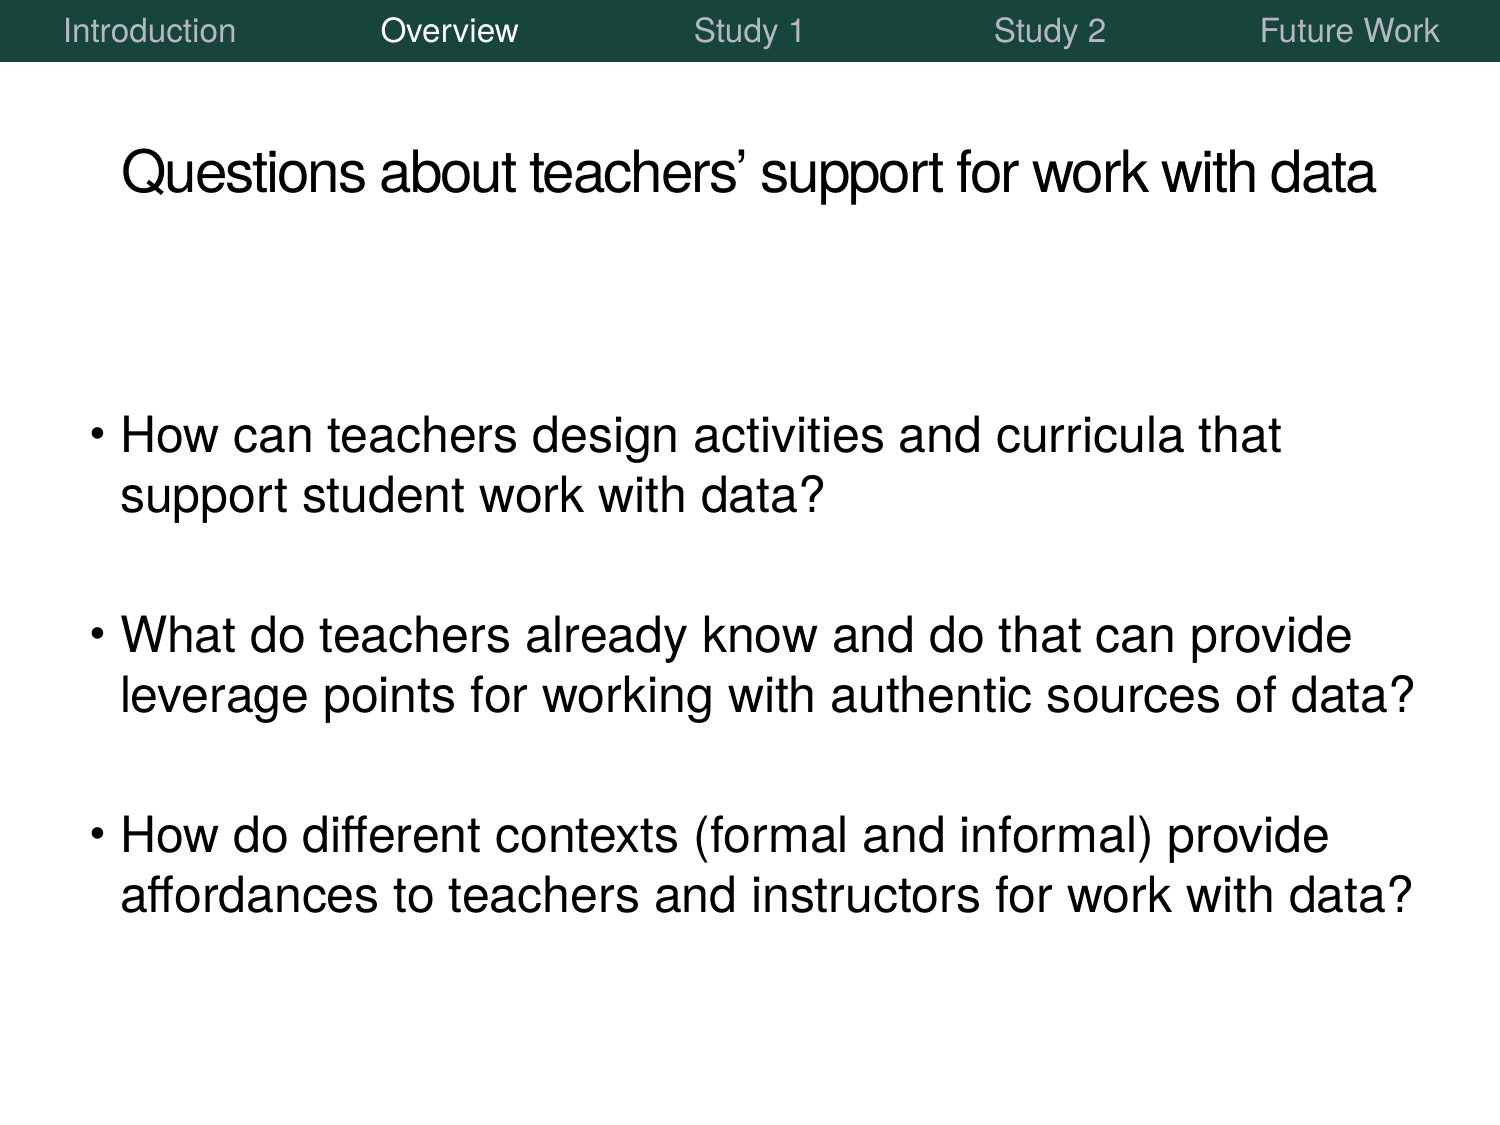

| Introduction | Overview | Study 1 | Study 2 | Future Work |
| --- | --- | --- | --- | --- |
# Questions about teachers’ support for work with data
How can teachers design activities and curricula that support student work with data?

What do teachers already know and do that can provide leverage points for working with authentic sources of data?

How do different contexts (formal and informal) provide affordances to teachers and instructors for work with data?